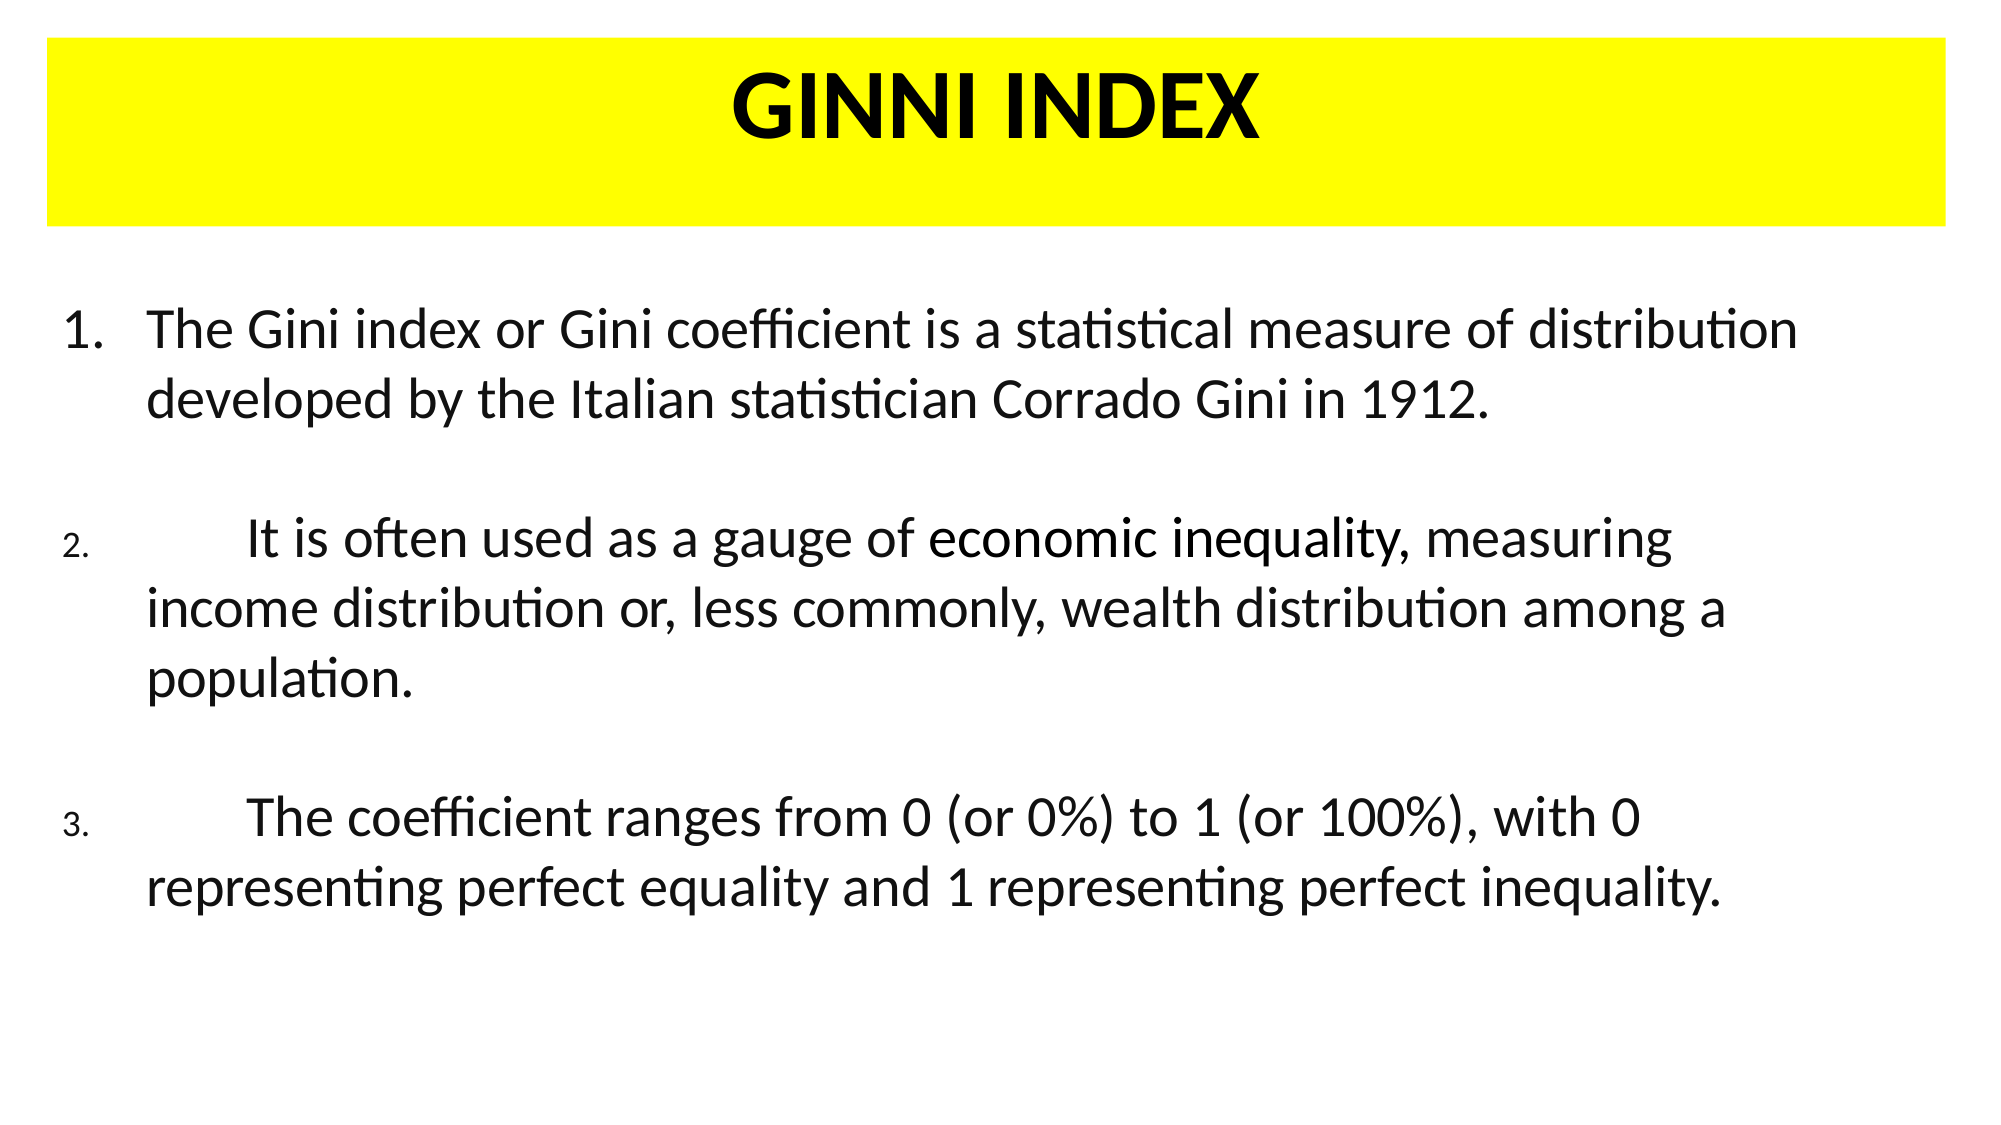

# GINNI INDEX
The Gini index or Gini coefficient is a statistical measure of distribution developed by the Italian statistician Corrado Gini in 1912.

	It is often used as a gauge of economic inequality, measuring income distribution or, less commonly, wealth distribution among a population.

	The coefficient ranges from 0 (or 0%) to 1 (or 100%), with 0 representing perfect equality and 1 representing perfect inequality.